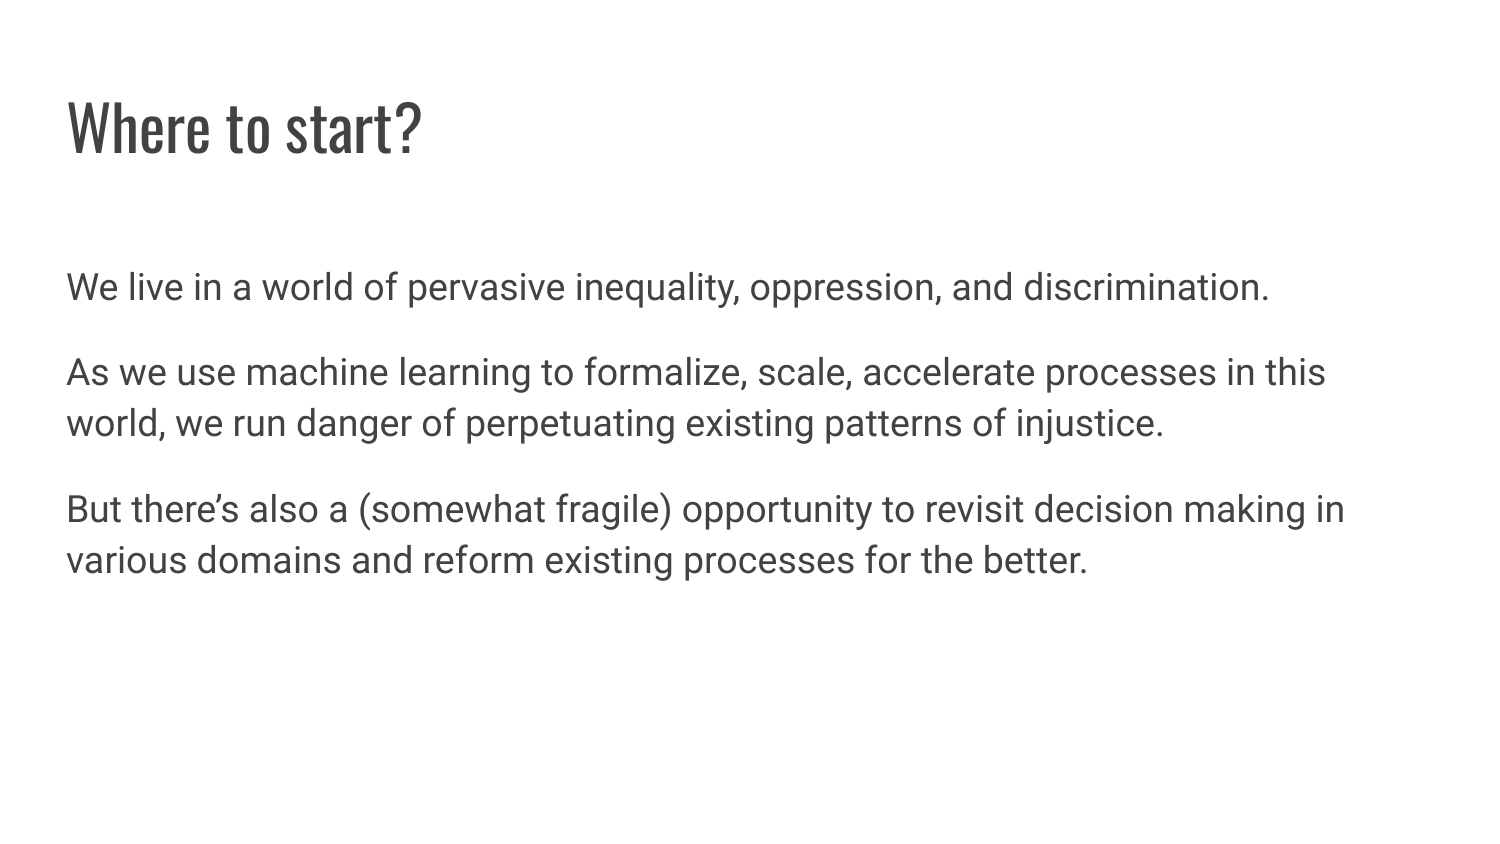

# Where to start?
We live in a world of pervasive inequality, oppression, and discrimination.
As we use machine learning to formalize, scale, accelerate processes in this world, we run danger of perpetuating existing patterns of injustice.
But there’s also a (somewhat fragile) opportunity to revisit decision making in various domains and reform existing processes for the better.